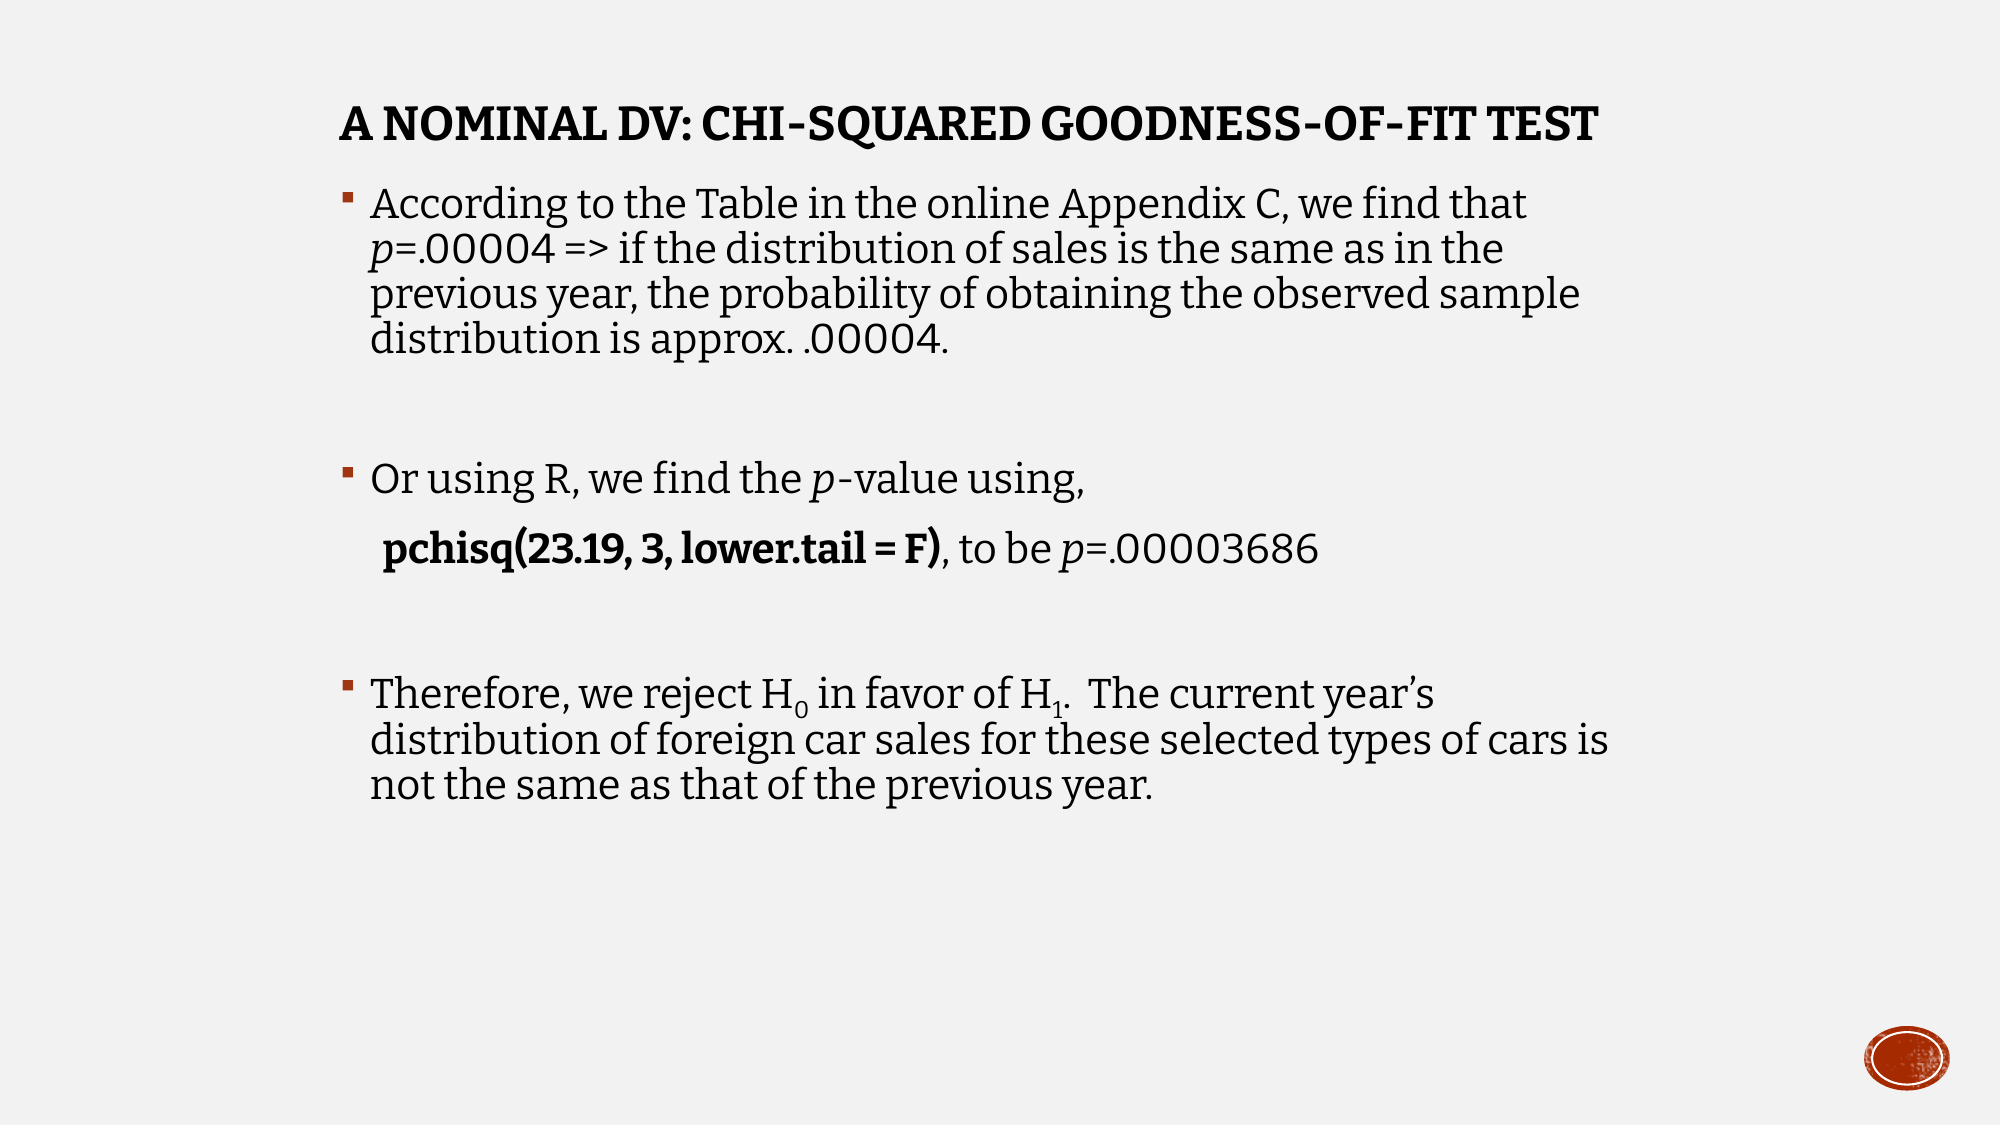

# A Nominal DV: Chi-Squared Goodness-of-Fit Test
According to the Table in the online Appendix C, we find that p=.00004 => if the distribution of sales is the same as in the previous year, the probability of obtaining the observed sample distribution is approx. .00004.

Or using R, we find the p-value using,
   pchisq(23.19, 3, lower.tail = F), to be p=.00003686

Therefore, we reject H0 in favor of H1.  The current year’s distribution of foreign car sales for these selected types of cars is not the same as that of the previous year.